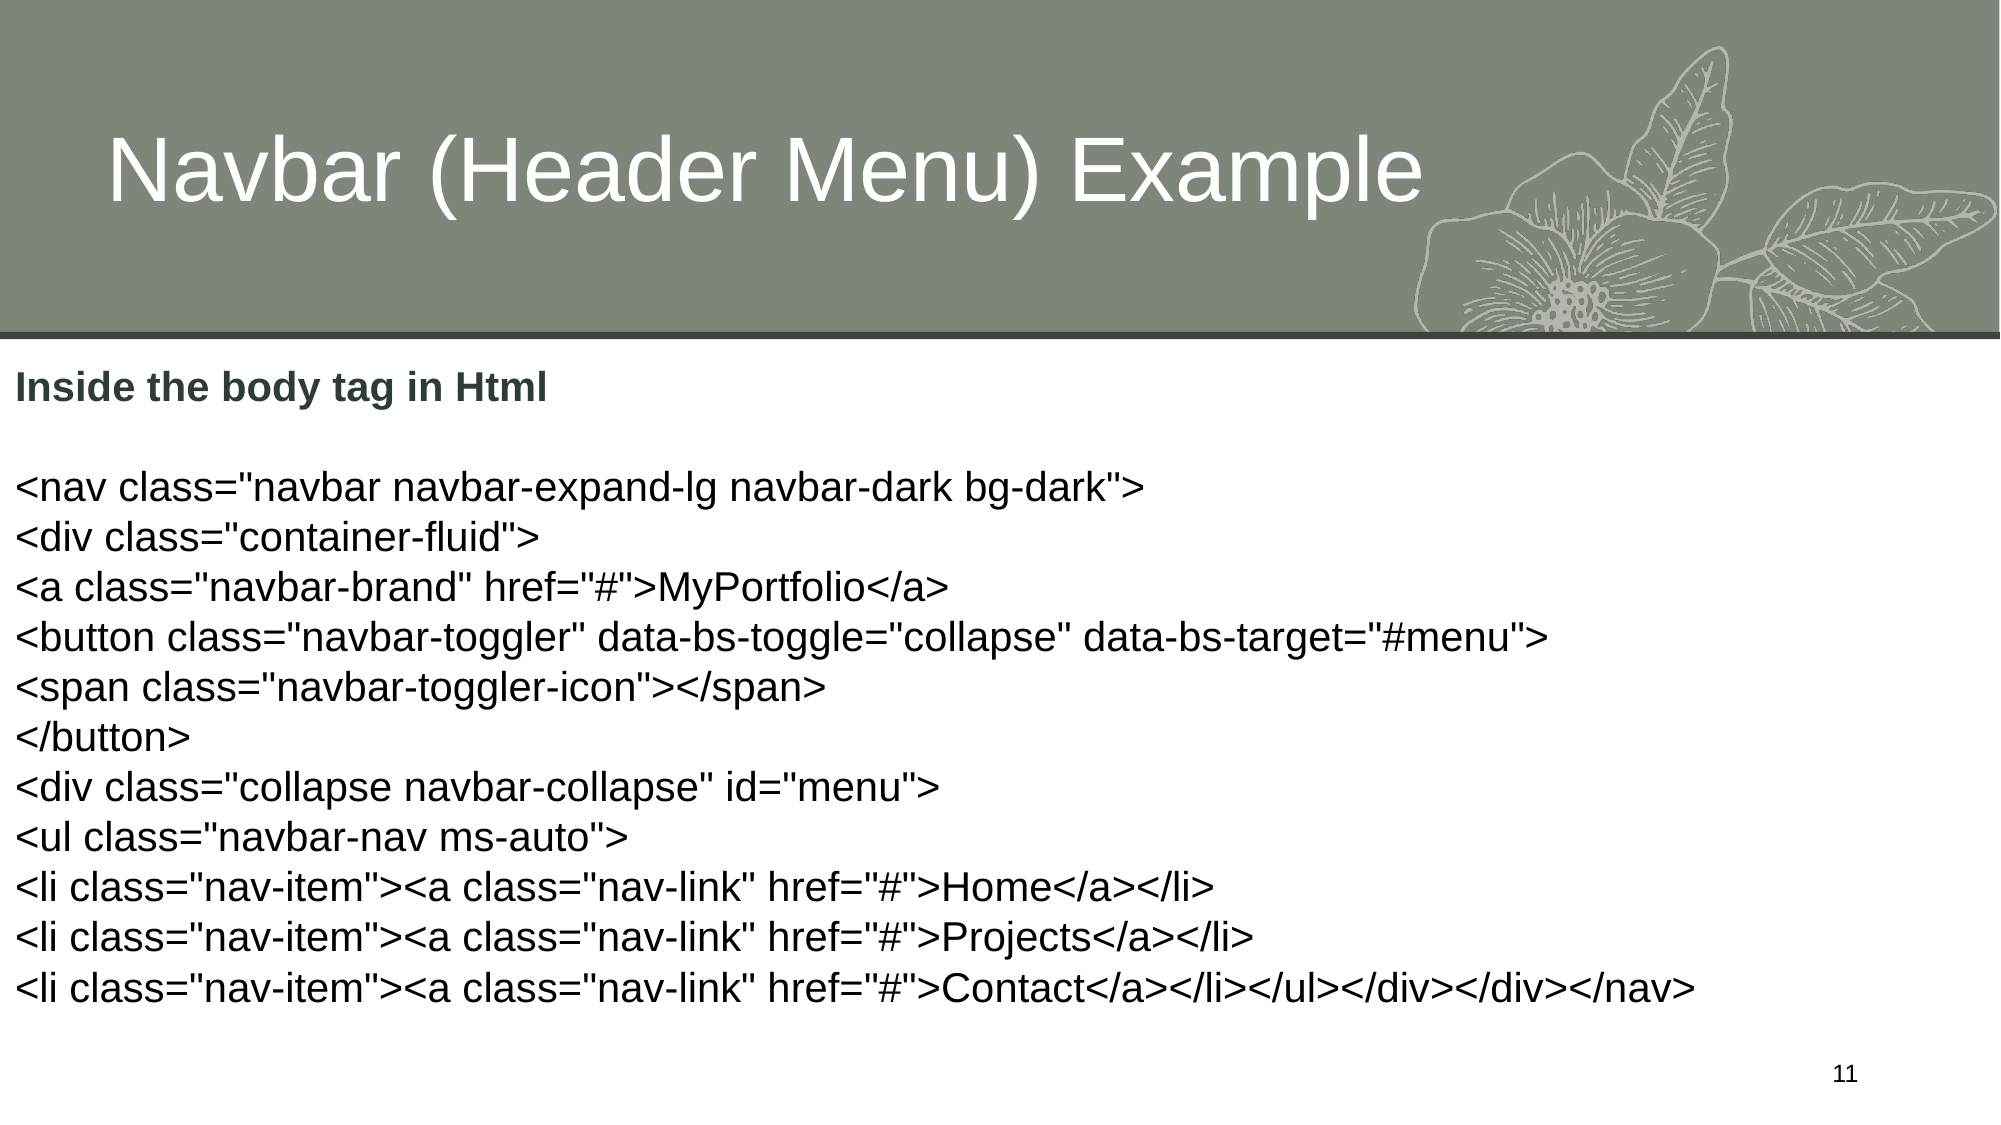

# Navbar (Header Menu) Example
Inside the body tag in Html

<nav class="navbar navbar-expand-lg navbar-dark bg-dark">
<div class="container-fluid">
<a class="navbar-brand" href="#">MyPortfolio</a>
<button class="navbar-toggler" data-bs-toggle="collapse" data-bs-target="#menu">
<span class="navbar-toggler-icon"></span>
</button>
<div class="collapse navbar-collapse" id="menu">
<ul class="navbar-nav ms-auto">
<li class="nav-item"><a class="nav-link" href="#">Home</a></li>
<li class="nav-item"><a class="nav-link" href="#">Projects</a></li>
<li class="nav-item"><a class="nav-link" href="#">Contact</a></li></ul></div></div></nav>

11